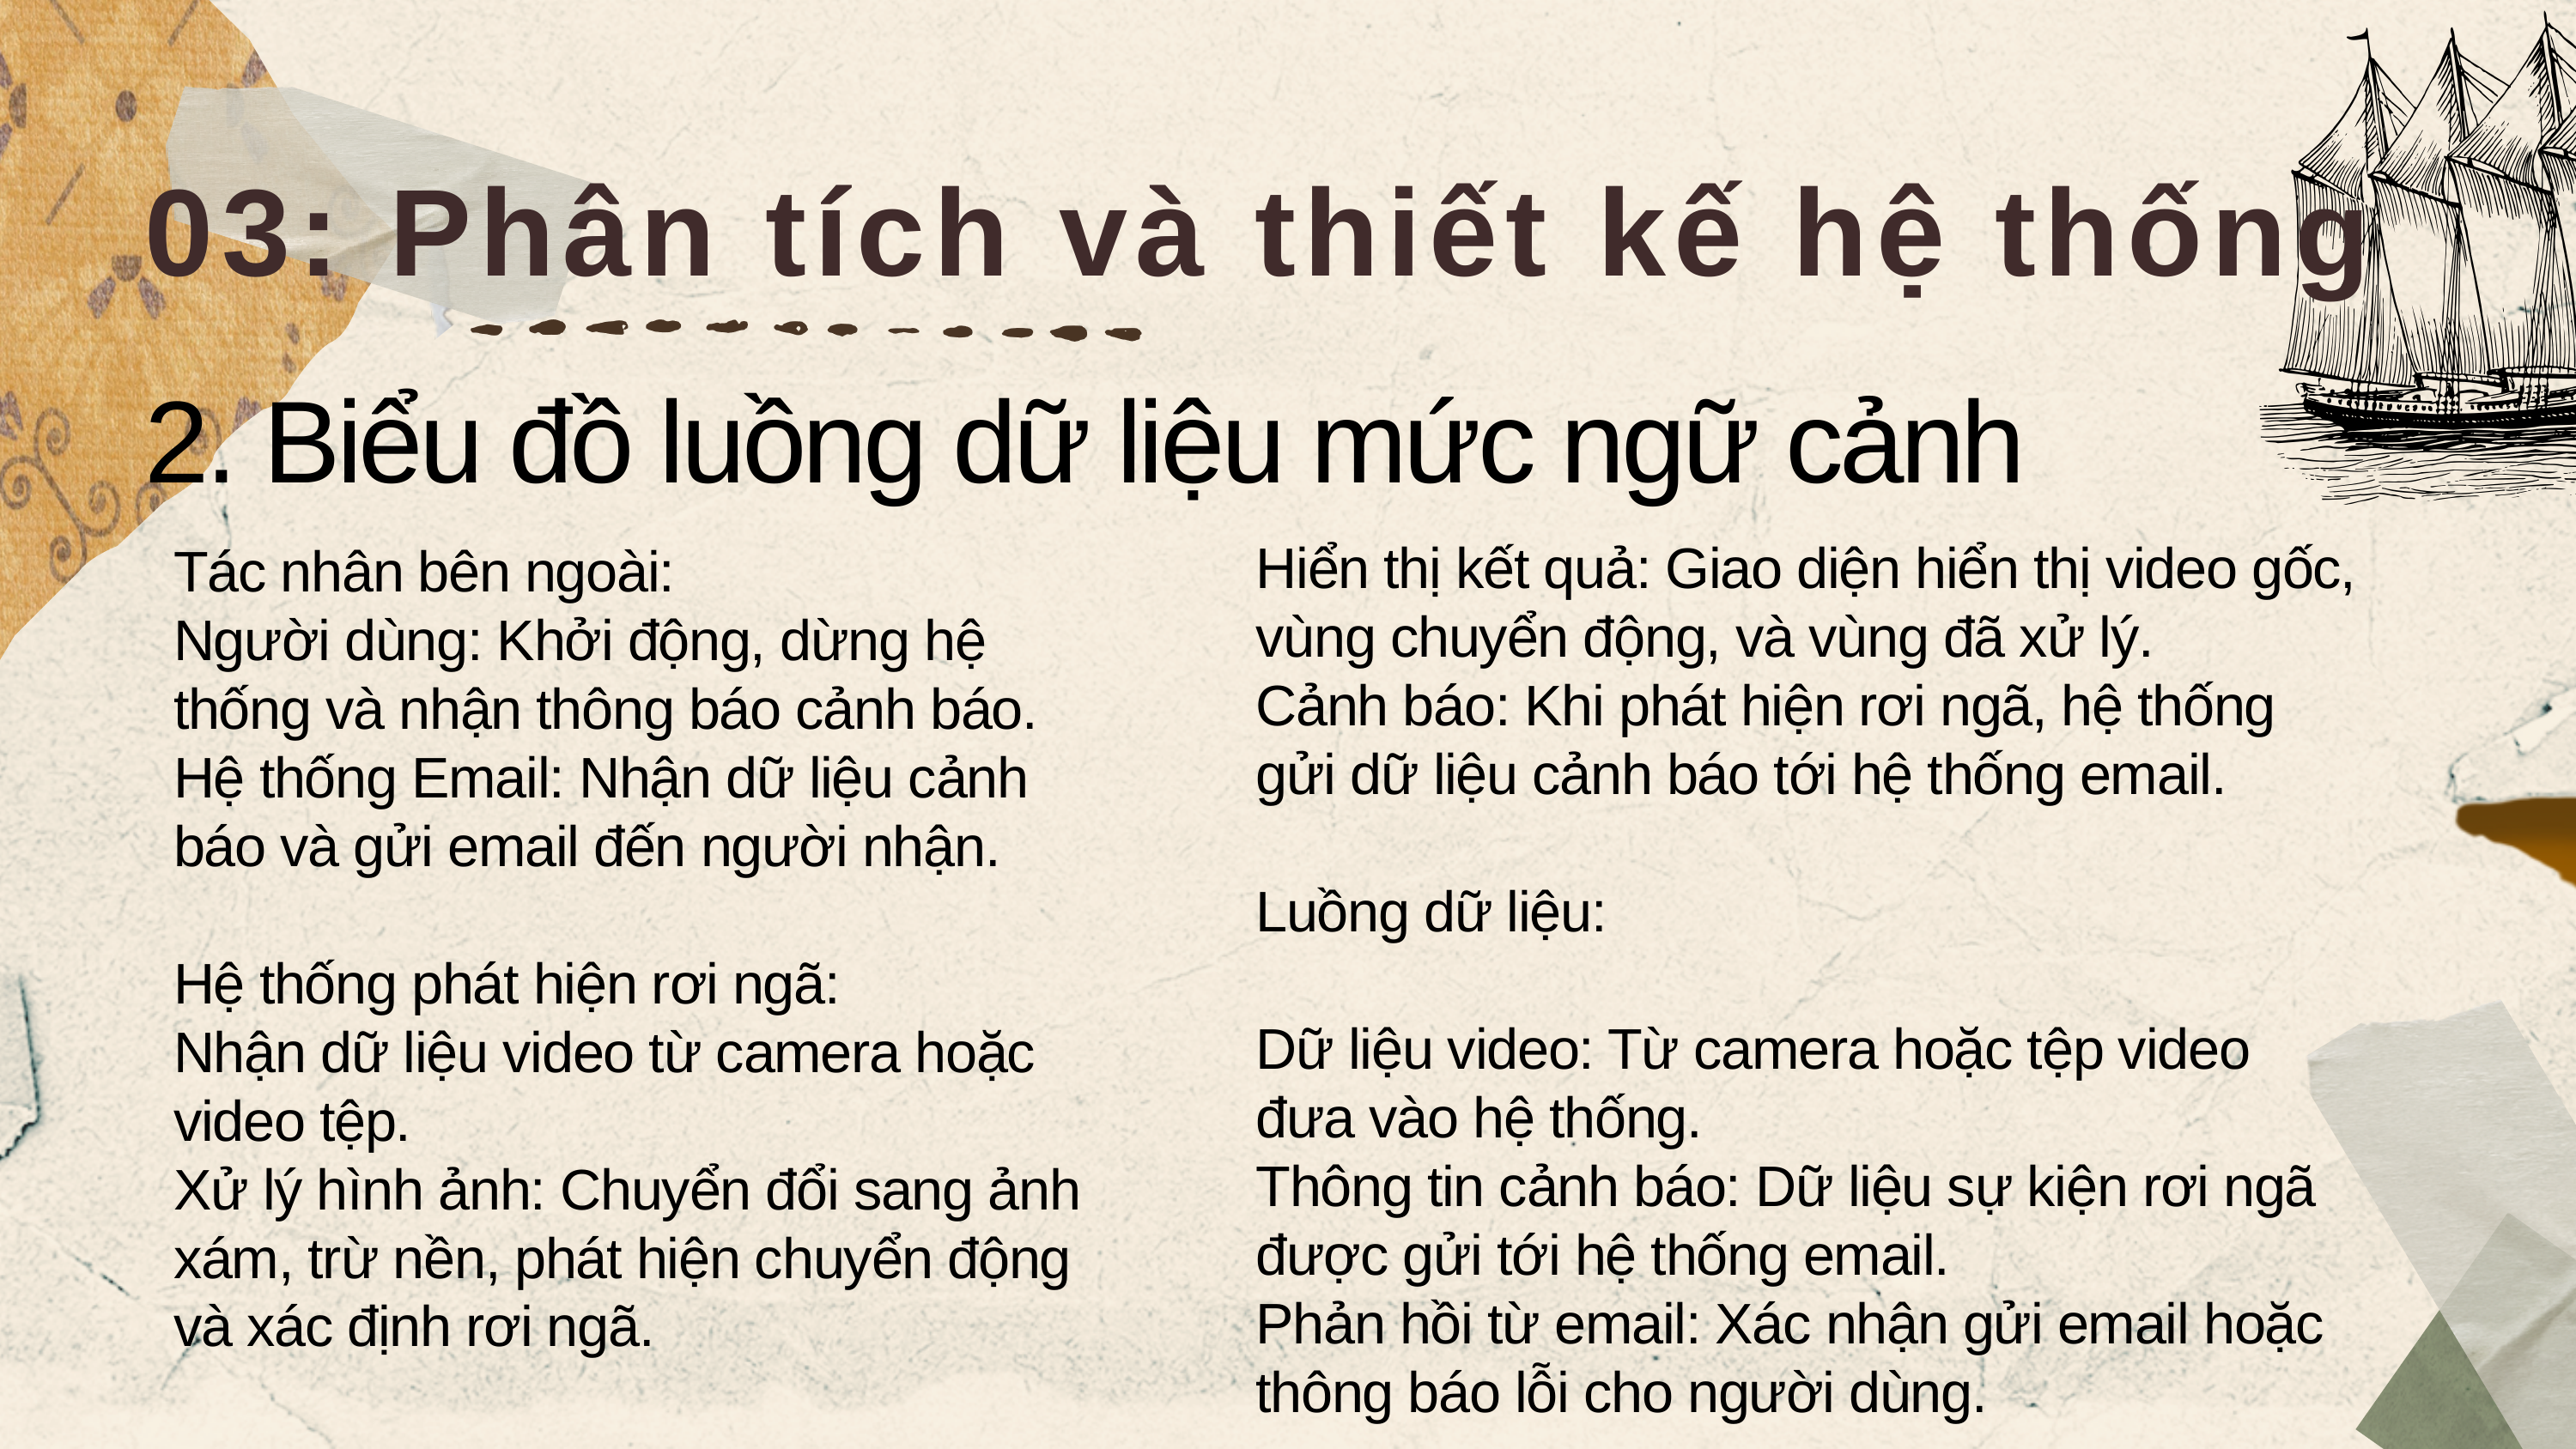

03: Phân tích và thiết kế hệ thống

2. Biểu đồ luồng dữ liệu mức ngữ cảnh
Hiển thị kết quả: Giao diện hiển thị video gốc, vùng chuyển động, và vùng đã xử lý.
Cảnh báo: Khi phát hiện rơi ngã, hệ thống gửi dữ liệu cảnh báo tới hệ thống email.

Luồng dữ liệu:

Dữ liệu video: Từ camera hoặc tệp video đưa vào hệ thống.
Thông tin cảnh báo: Dữ liệu sự kiện rơi ngã được gửi tới hệ thống email.
Phản hồi từ email: Xác nhận gửi email hoặc thông báo lỗi cho người dùng.
Tác nhân bên ngoài:
Người dùng: Khởi động, dừng hệ thống và nhận thông báo cảnh báo.
Hệ thống Email: Nhận dữ liệu cảnh báo và gửi email đến người nhận.

Hệ thống phát hiện rơi ngã:
Nhận dữ liệu video từ camera hoặc video tệp.
Xử lý hình ảnh: Chuyển đổi sang ảnh xám, trừ nền, phát hiện chuyển động và xác định rơi ngã.